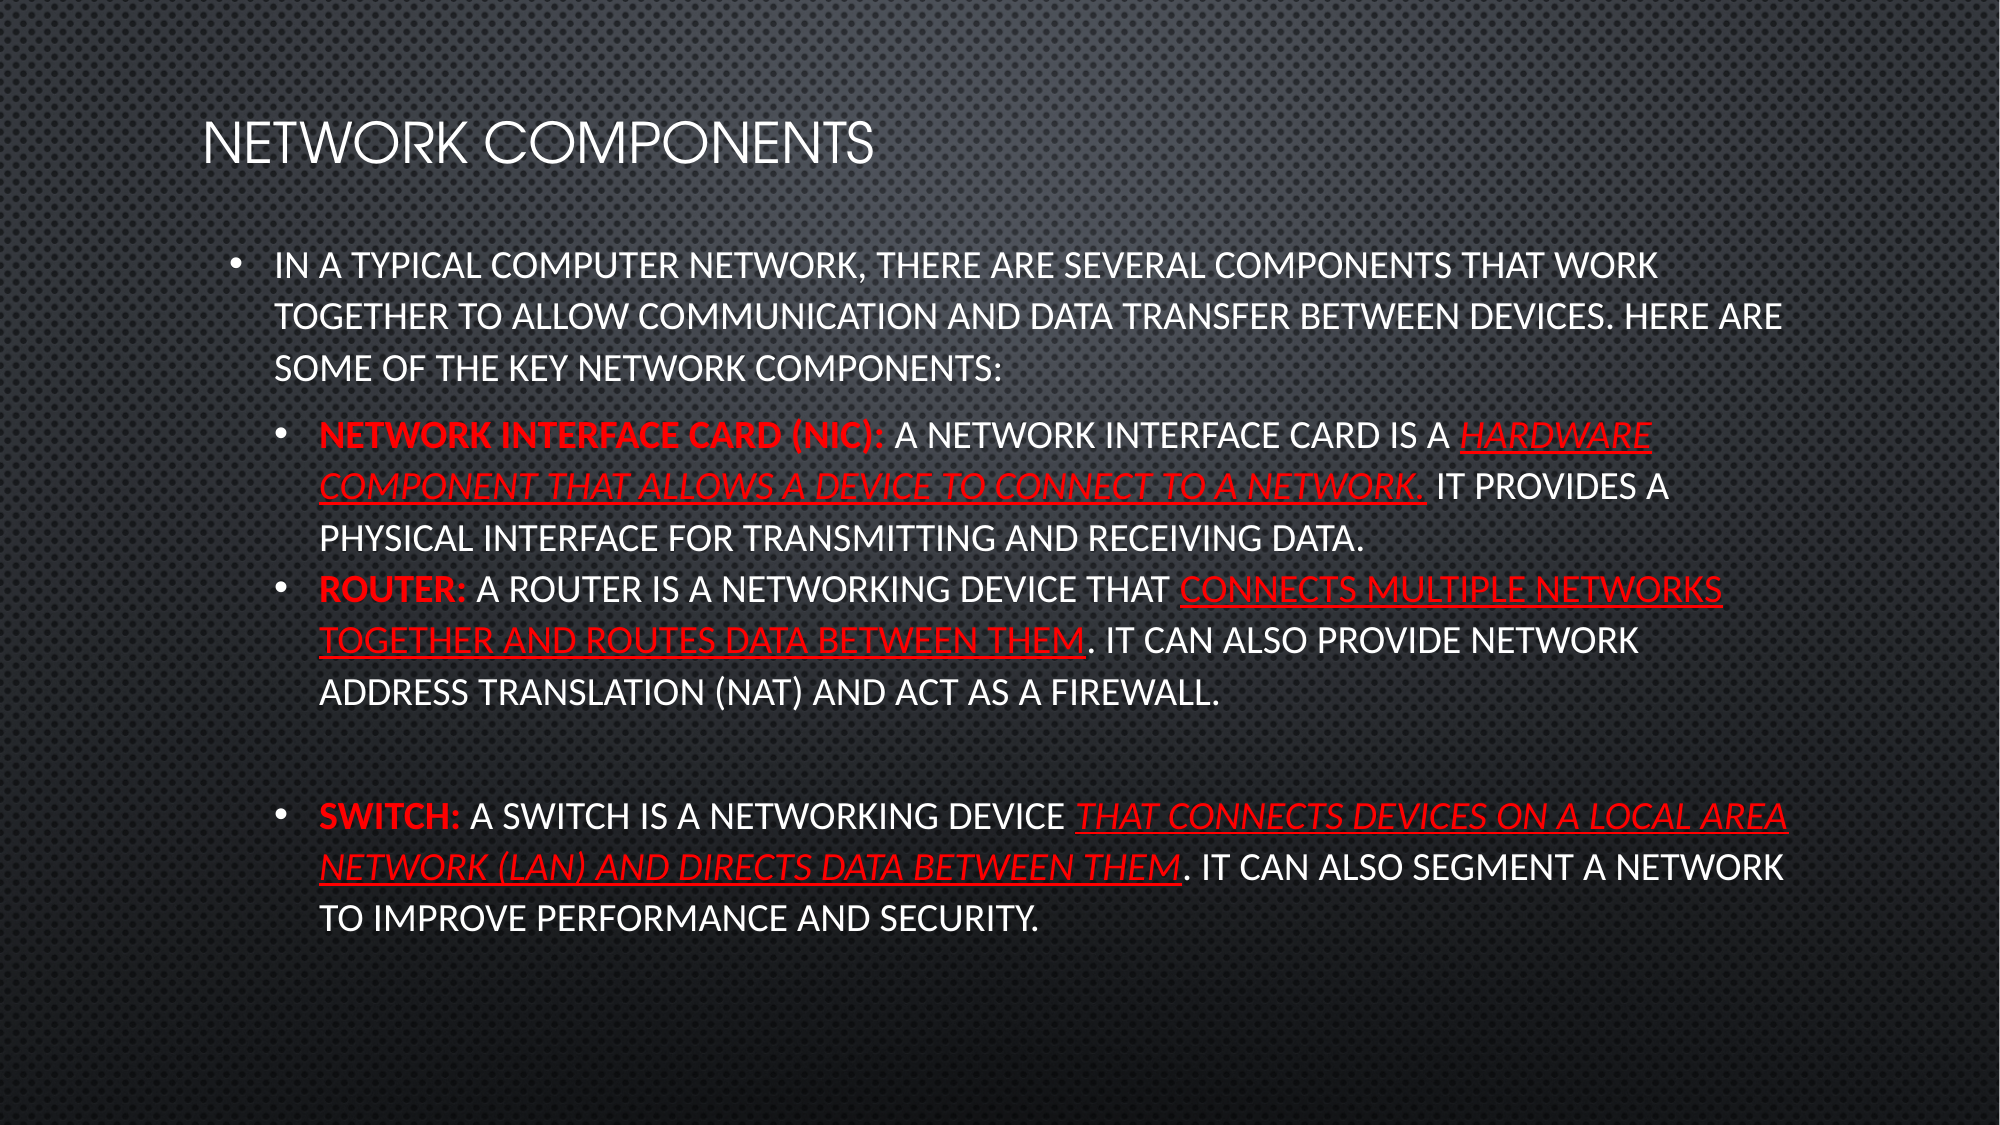

# NETWORK COMPONENTS
In a typical computer network, there are several components that work together to allow communication and data transfer between devices. Here are some of the key network components:
Network Interface Card (NIC): A network interface card is a hardware component that allows a device to connect to a network. It provides a physical interface for transmitting and receiving data.
Router: A router is a networking device that connects multiple networks together and routes data between them. It can also provide network address translation (NAT) and act as a firewall.

Switch: A switch is a networking device that connects devices on a local area network (LAN) and directs data between them. It can also segment a network to improve performance and security.